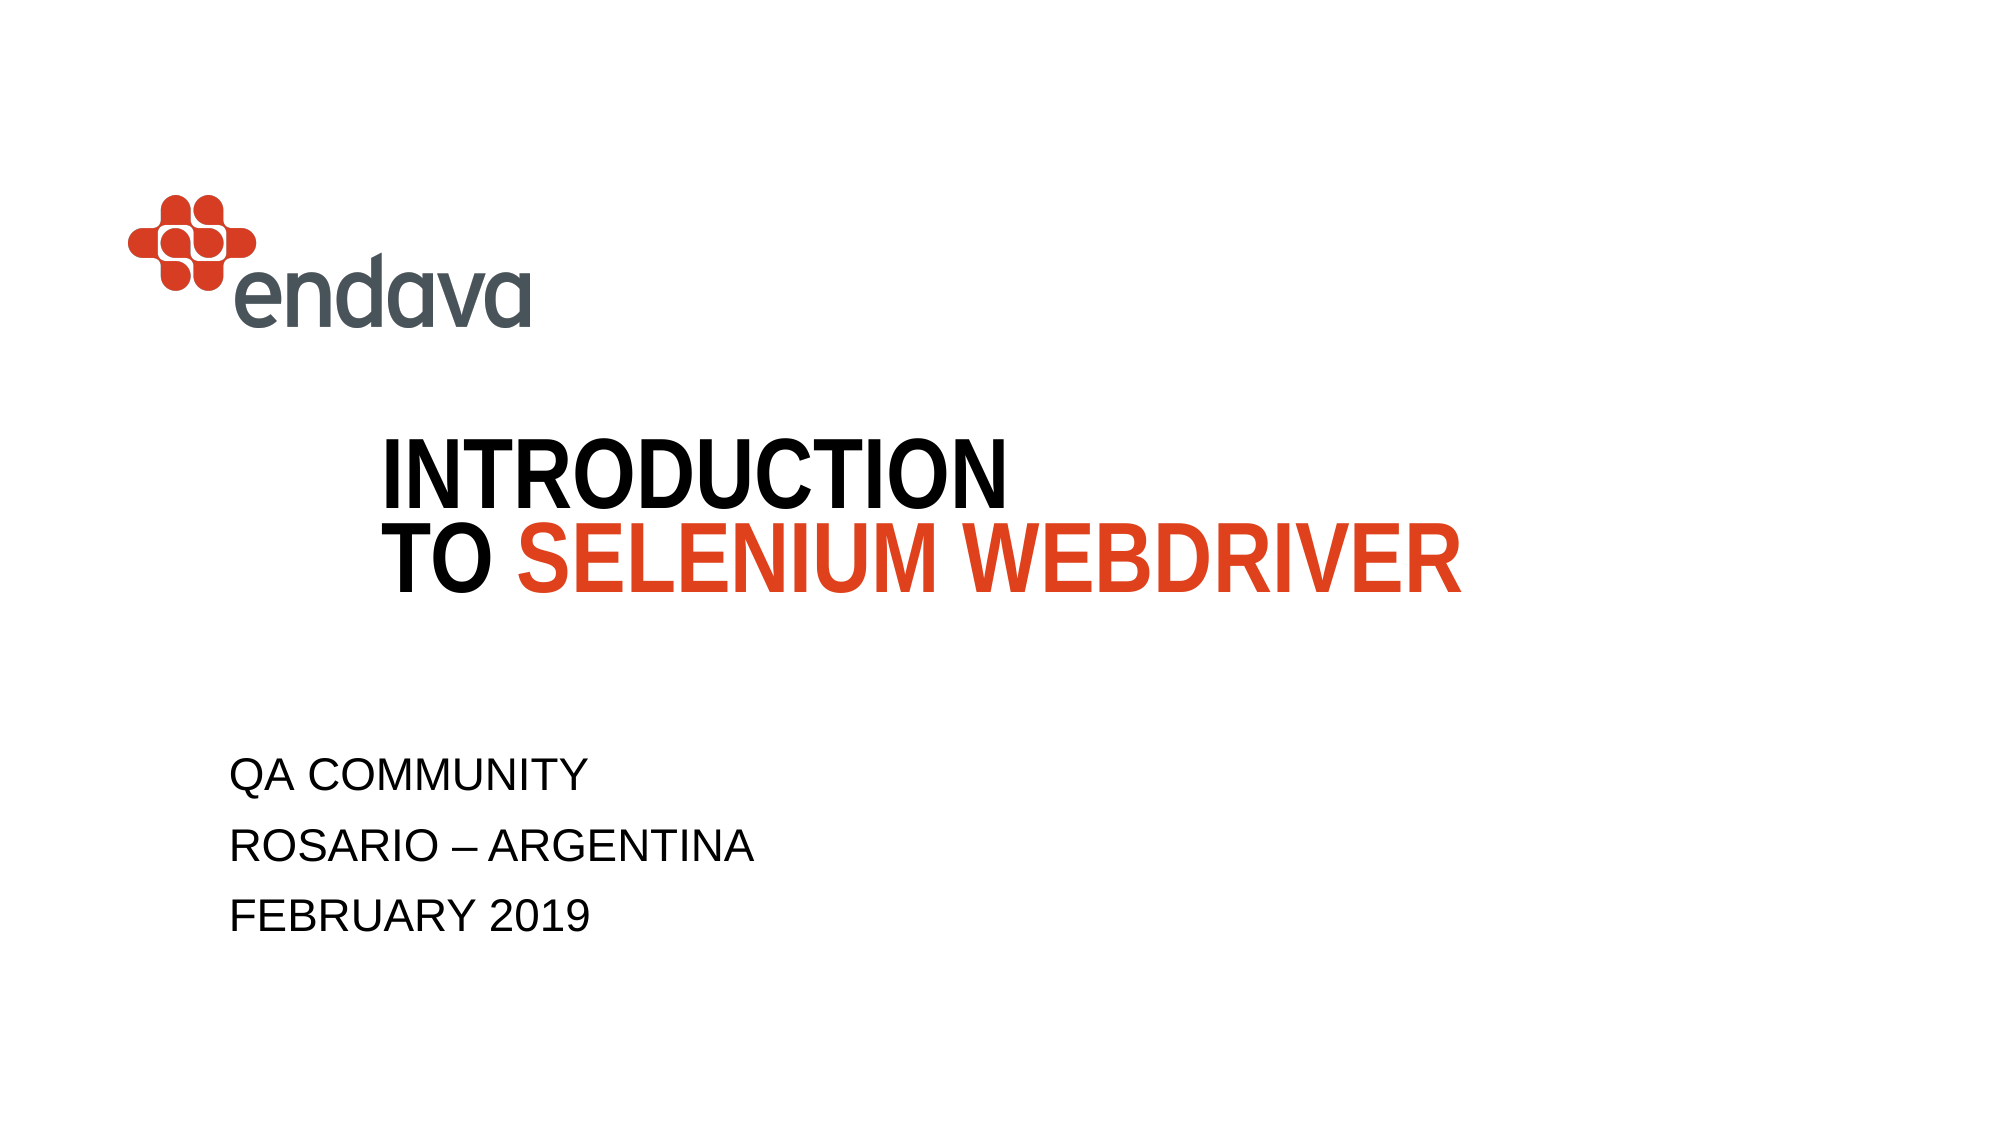

# Introduction to selenium webdriver
Qa Community
Rosario – Argentina
February 2019